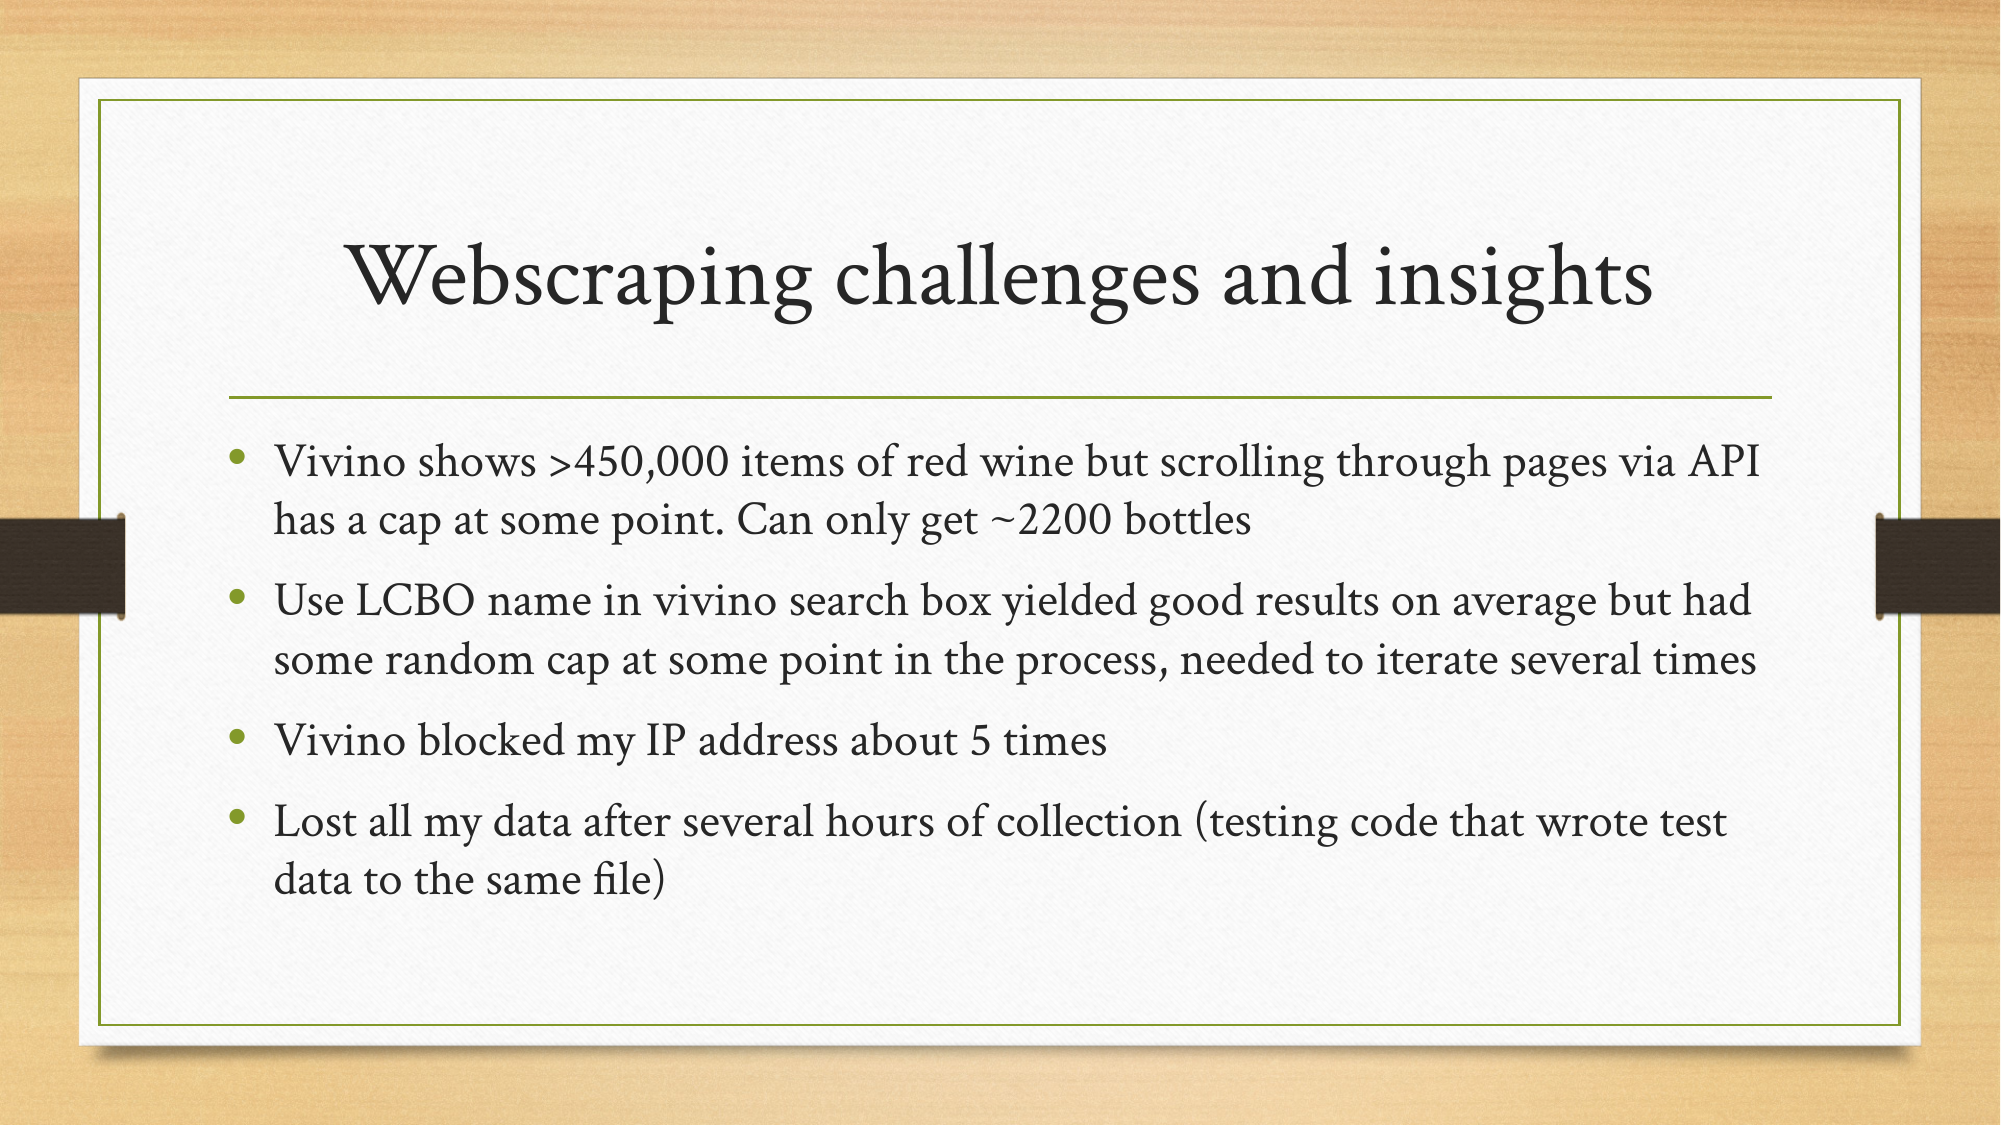

# Webscraping challenges and insights
Vivino shows >450,000 items of red wine but scrolling through pages via API has a cap at some point. Can only get ~2200 bottles
Use LCBO name in vivino search box yielded good results on average but had some random cap at some point in the process, needed to iterate several times
Vivino blocked my IP address about 5 times
Lost all my data after several hours of collection (testing code that wrote test data to the same file)